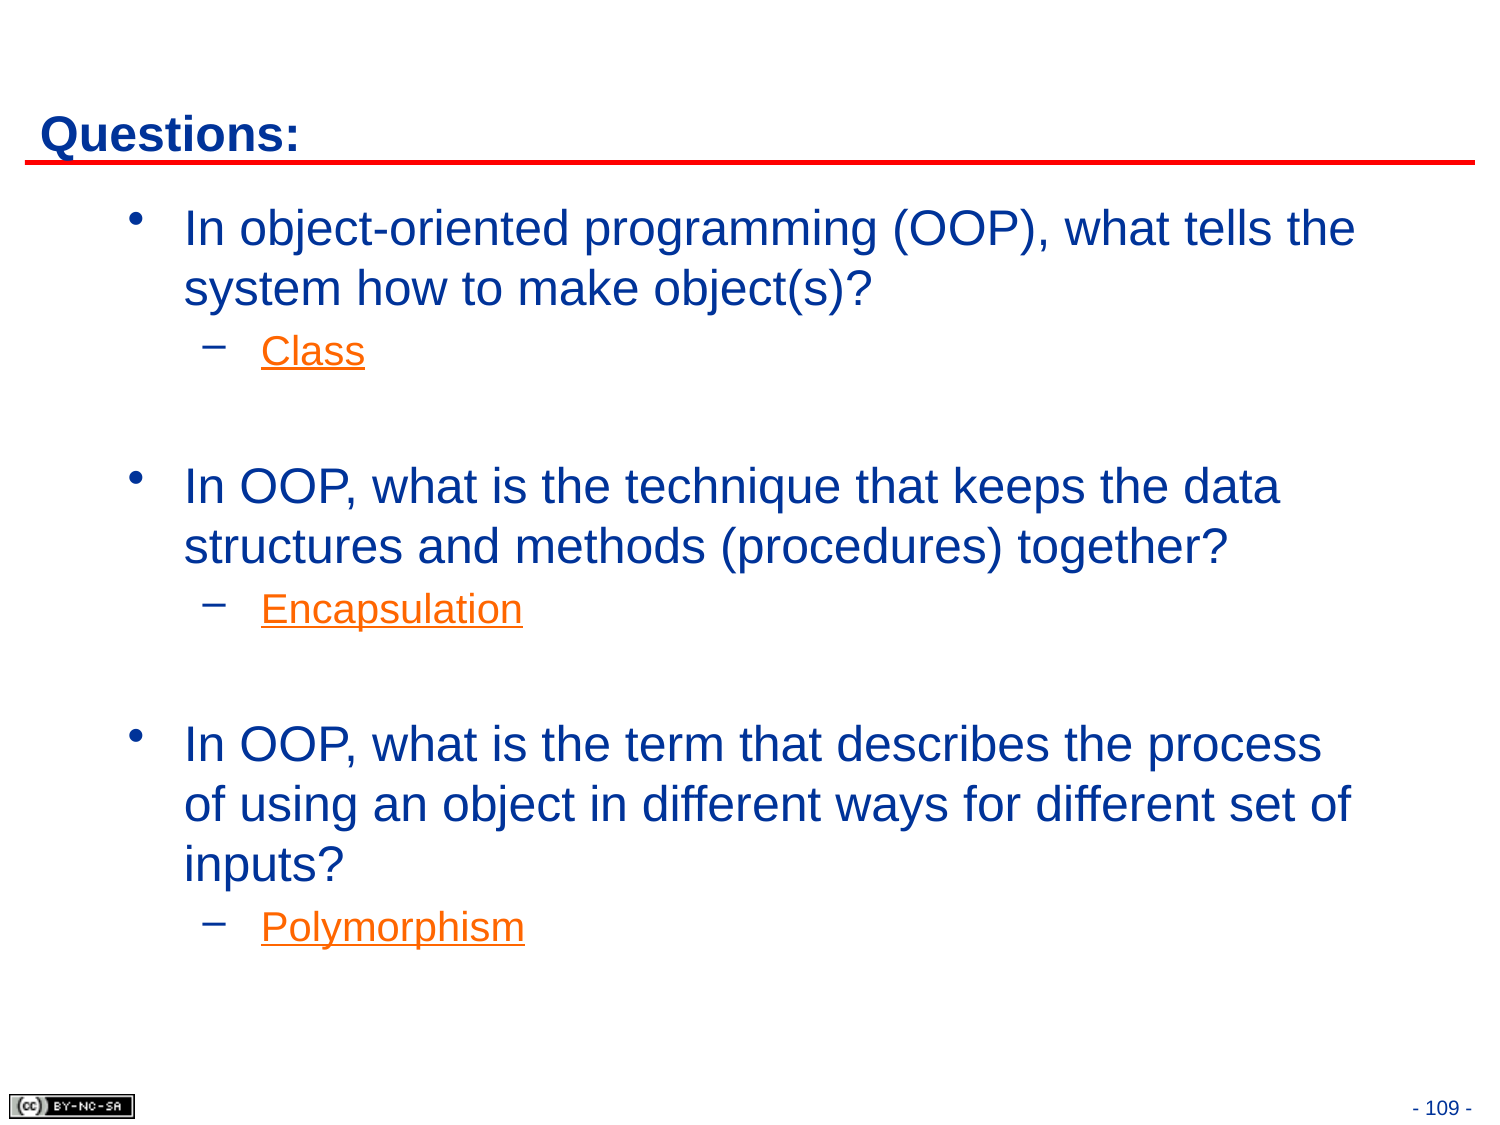

# Questions:
In object-oriented programming (OOP), what tells the system how to make object(s)?
 Class

In OOP, what is the technique that keeps the data structures and methods (procedures) together?
 Encapsulation

In OOP, what is the term that describes the process of using an object in different ways for different set of inputs?
 Polymorphism
- 109 -